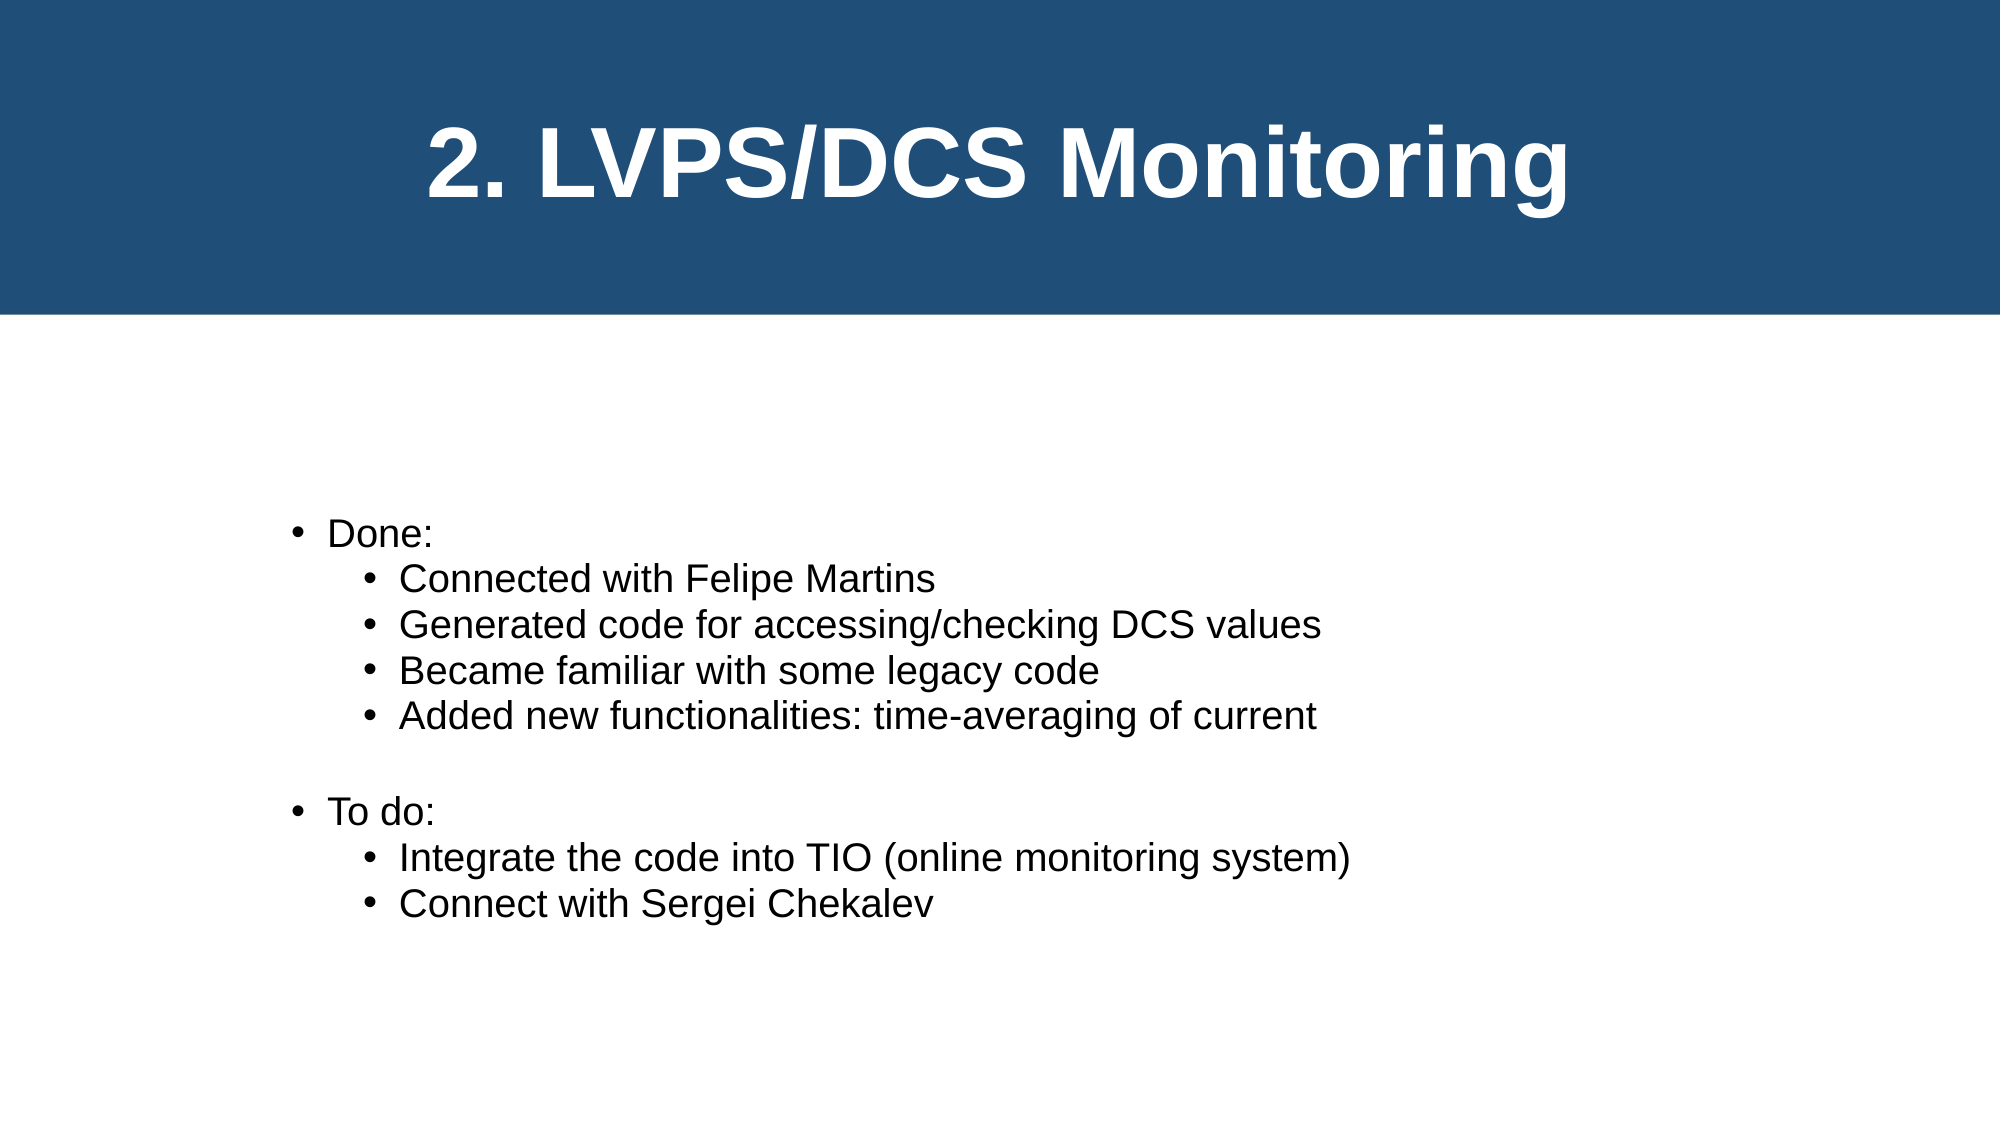

2. LVPS/DCS Monitoring

Done:
Connected with Felipe Martins
Generated code for accessing/checking DCS values
Became familiar with some legacy code
Added new functionalities: time-averaging of current

To do:
Integrate the code into TIO (online monitoring system)
Connect with Sergei Chekalev